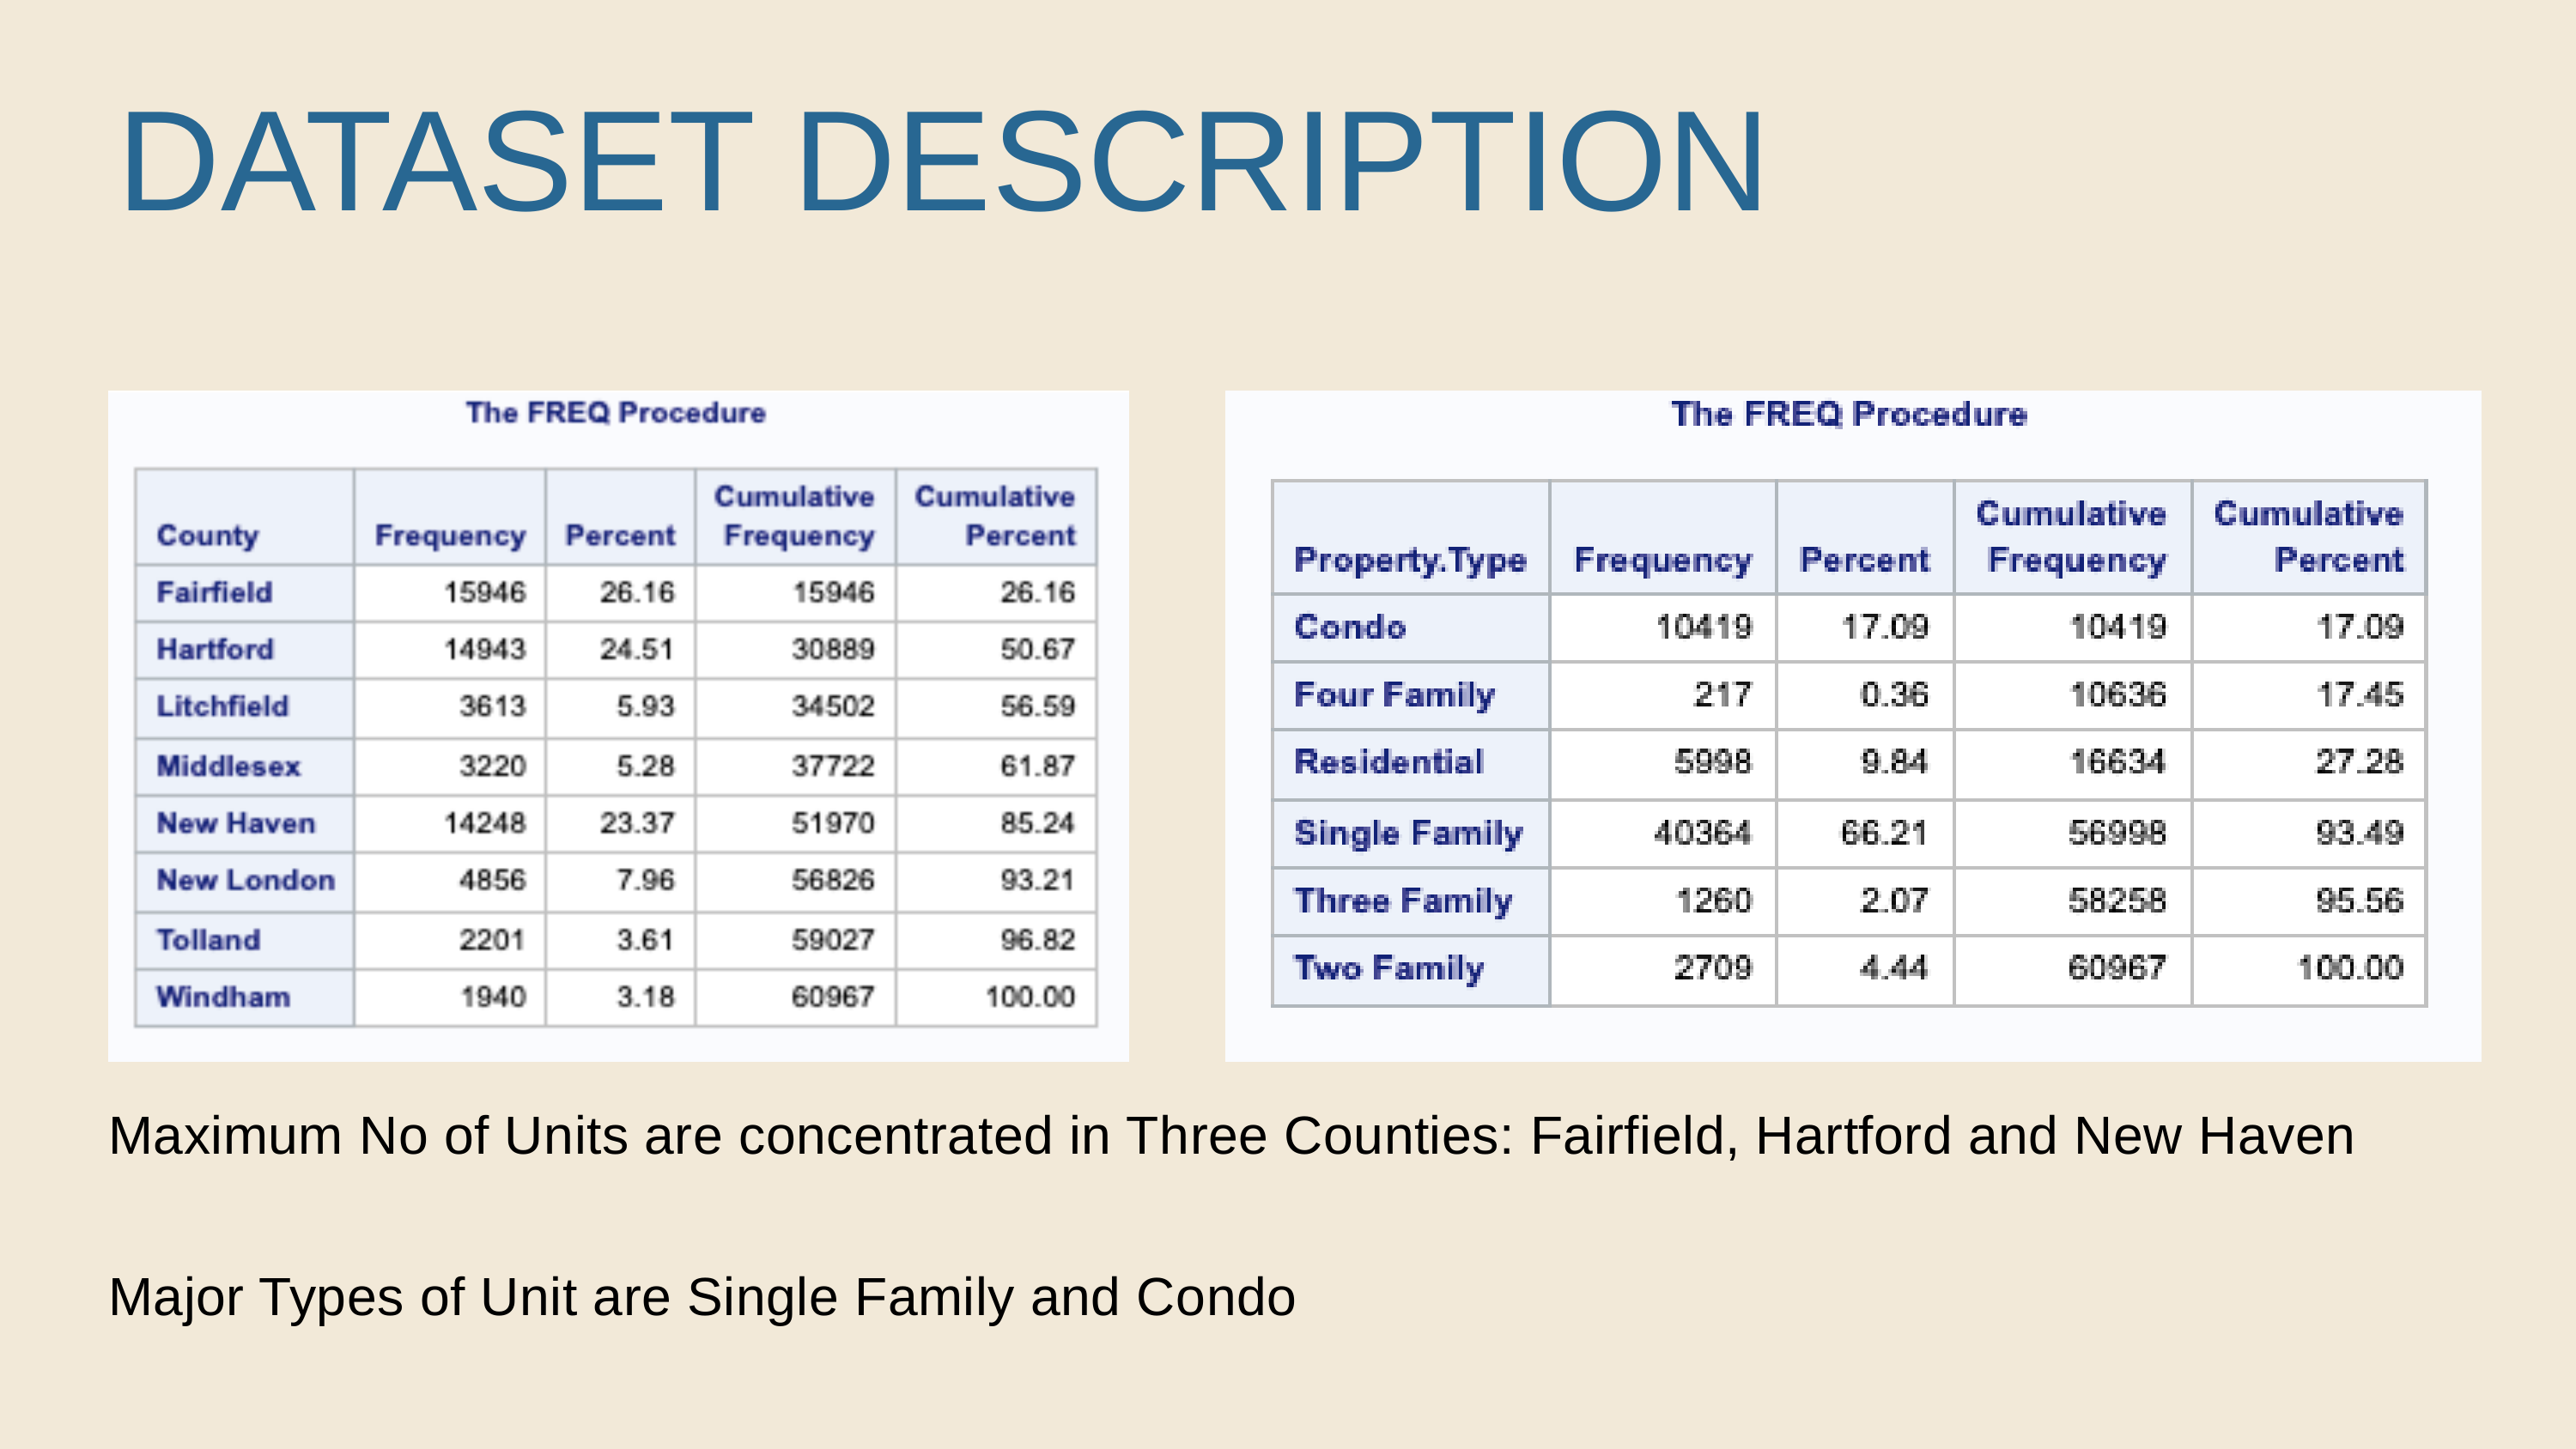

DATASET DESCRIPTION

Maximum No of Units are concentrated in Three Counties: Fairfield, Hartford and New Haven

Major Types of Unit are Single Family and Condo